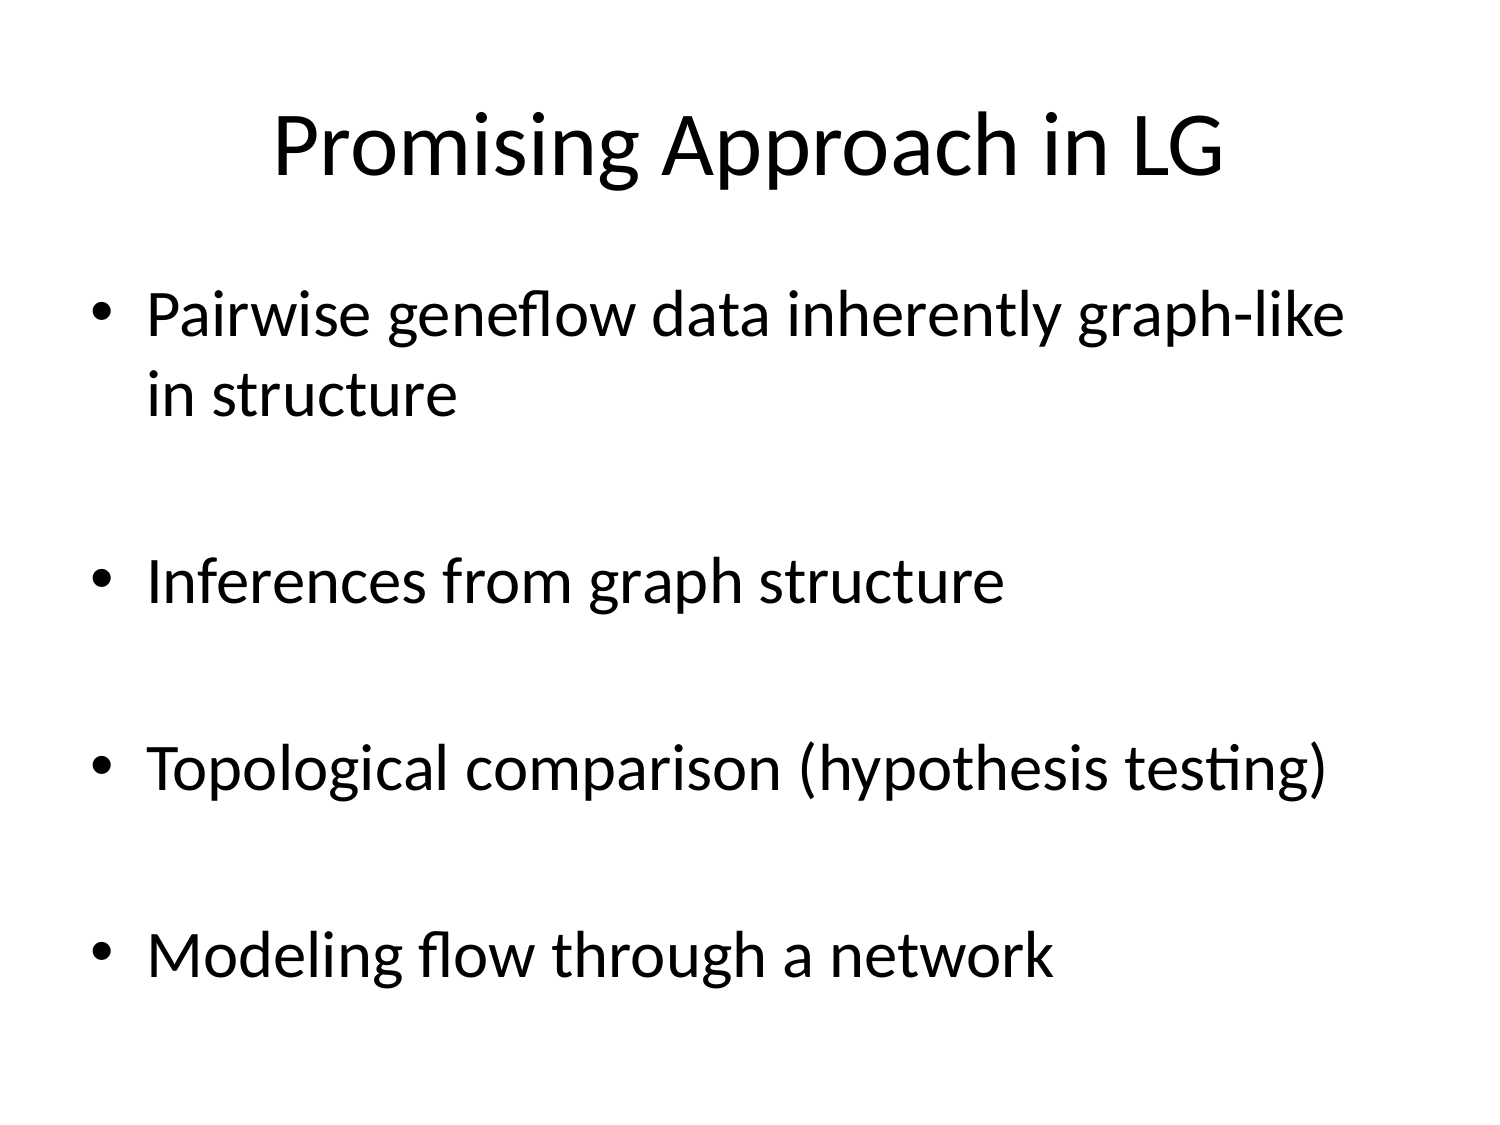

# Promising Approach in LG
Pairwise geneflow data inherently graph-like in structure

Inferences from graph structure

Topological comparison (hypothesis testing)

Modeling flow through a network